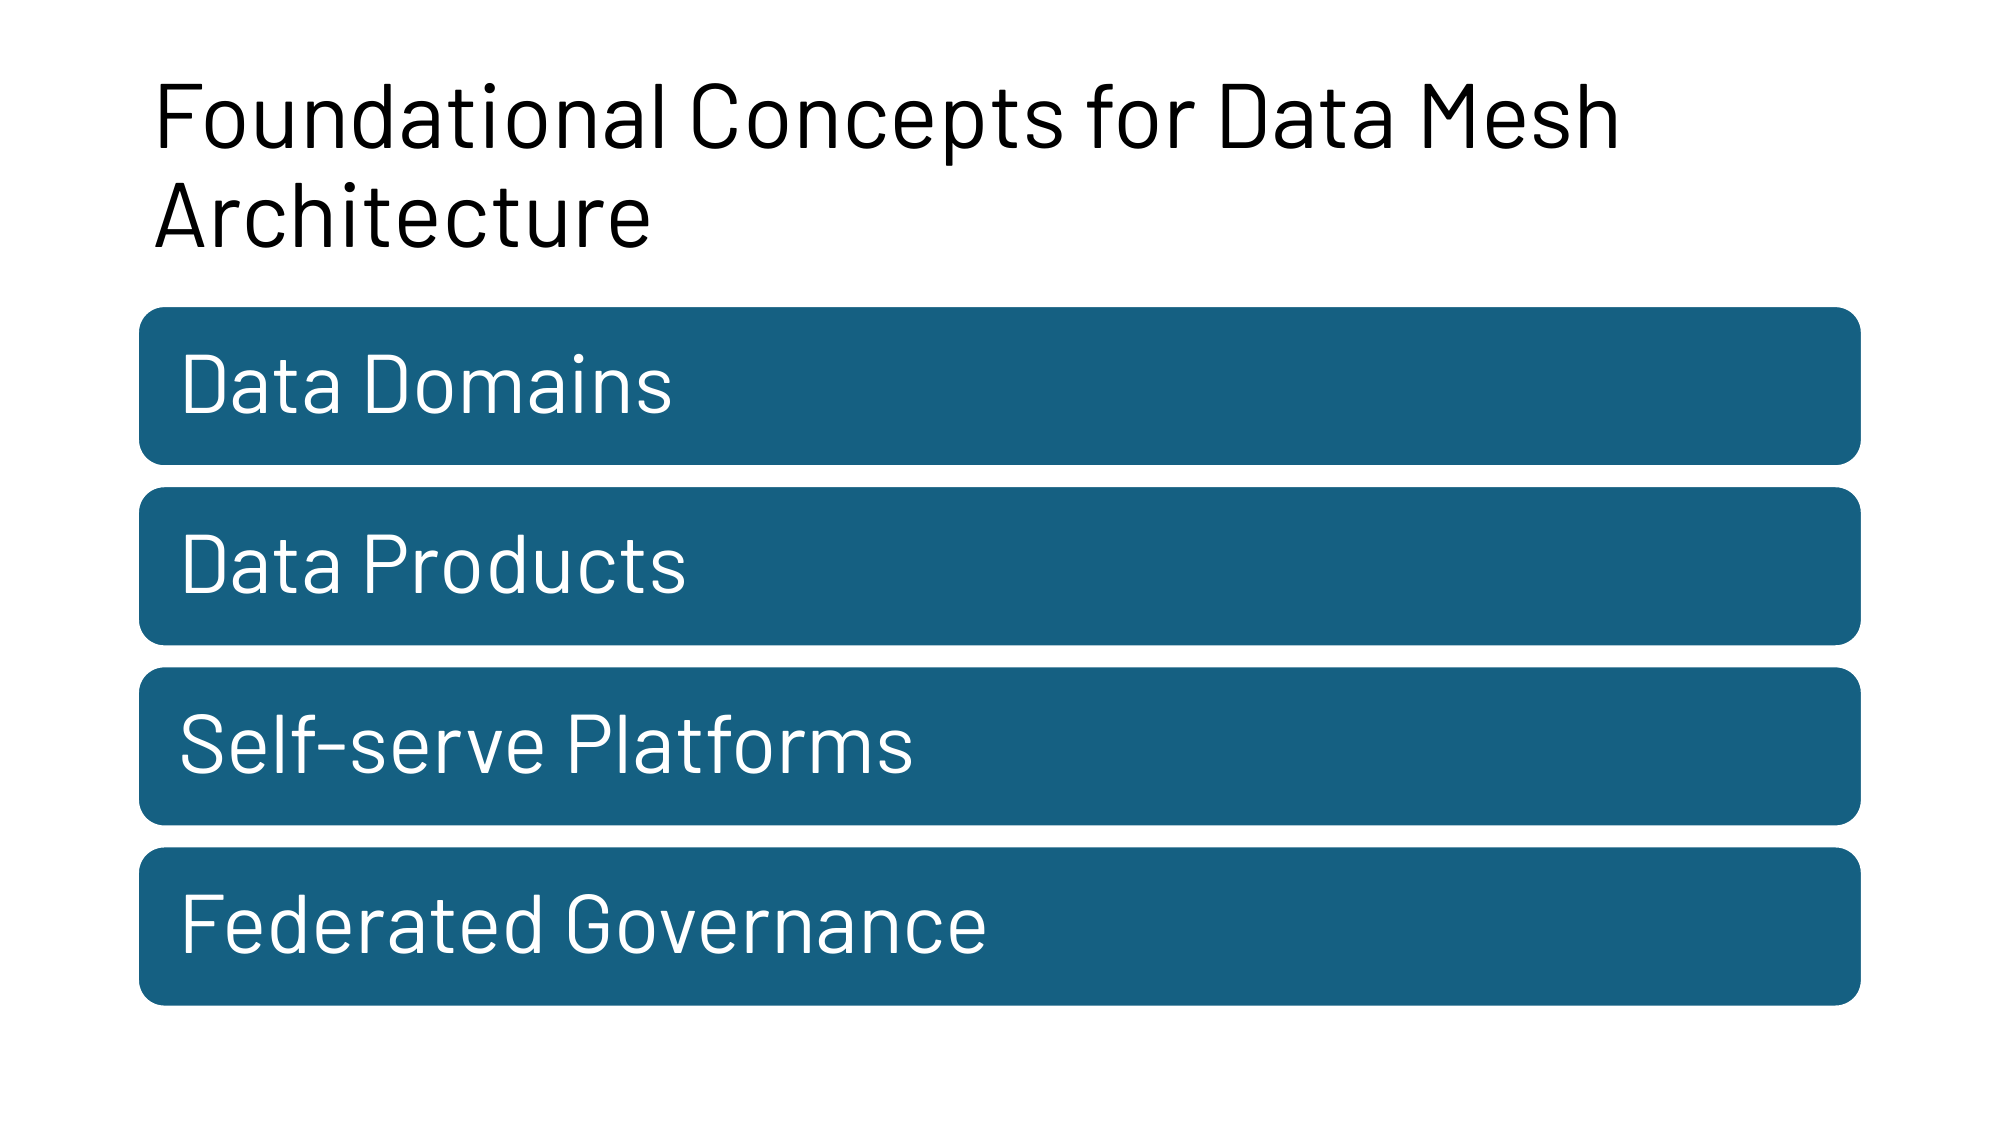

# Foundational Concepts for Data Mesh Architecture
Data Domains
Data Products
Self-serve Platforms
Federated Governance